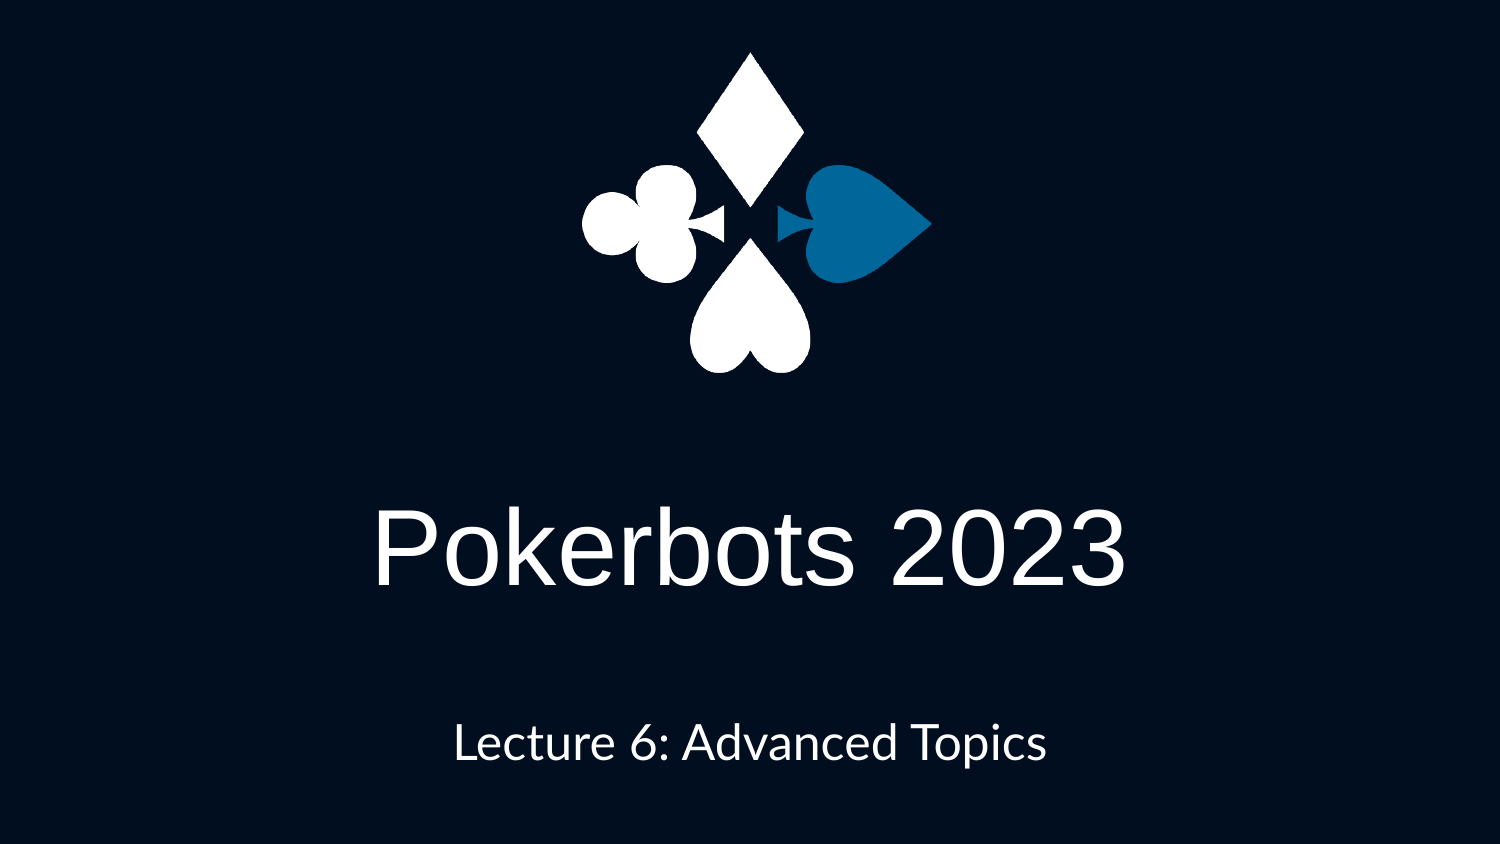

# Pokerbots 2023
Lecture 6: Advanced Topics